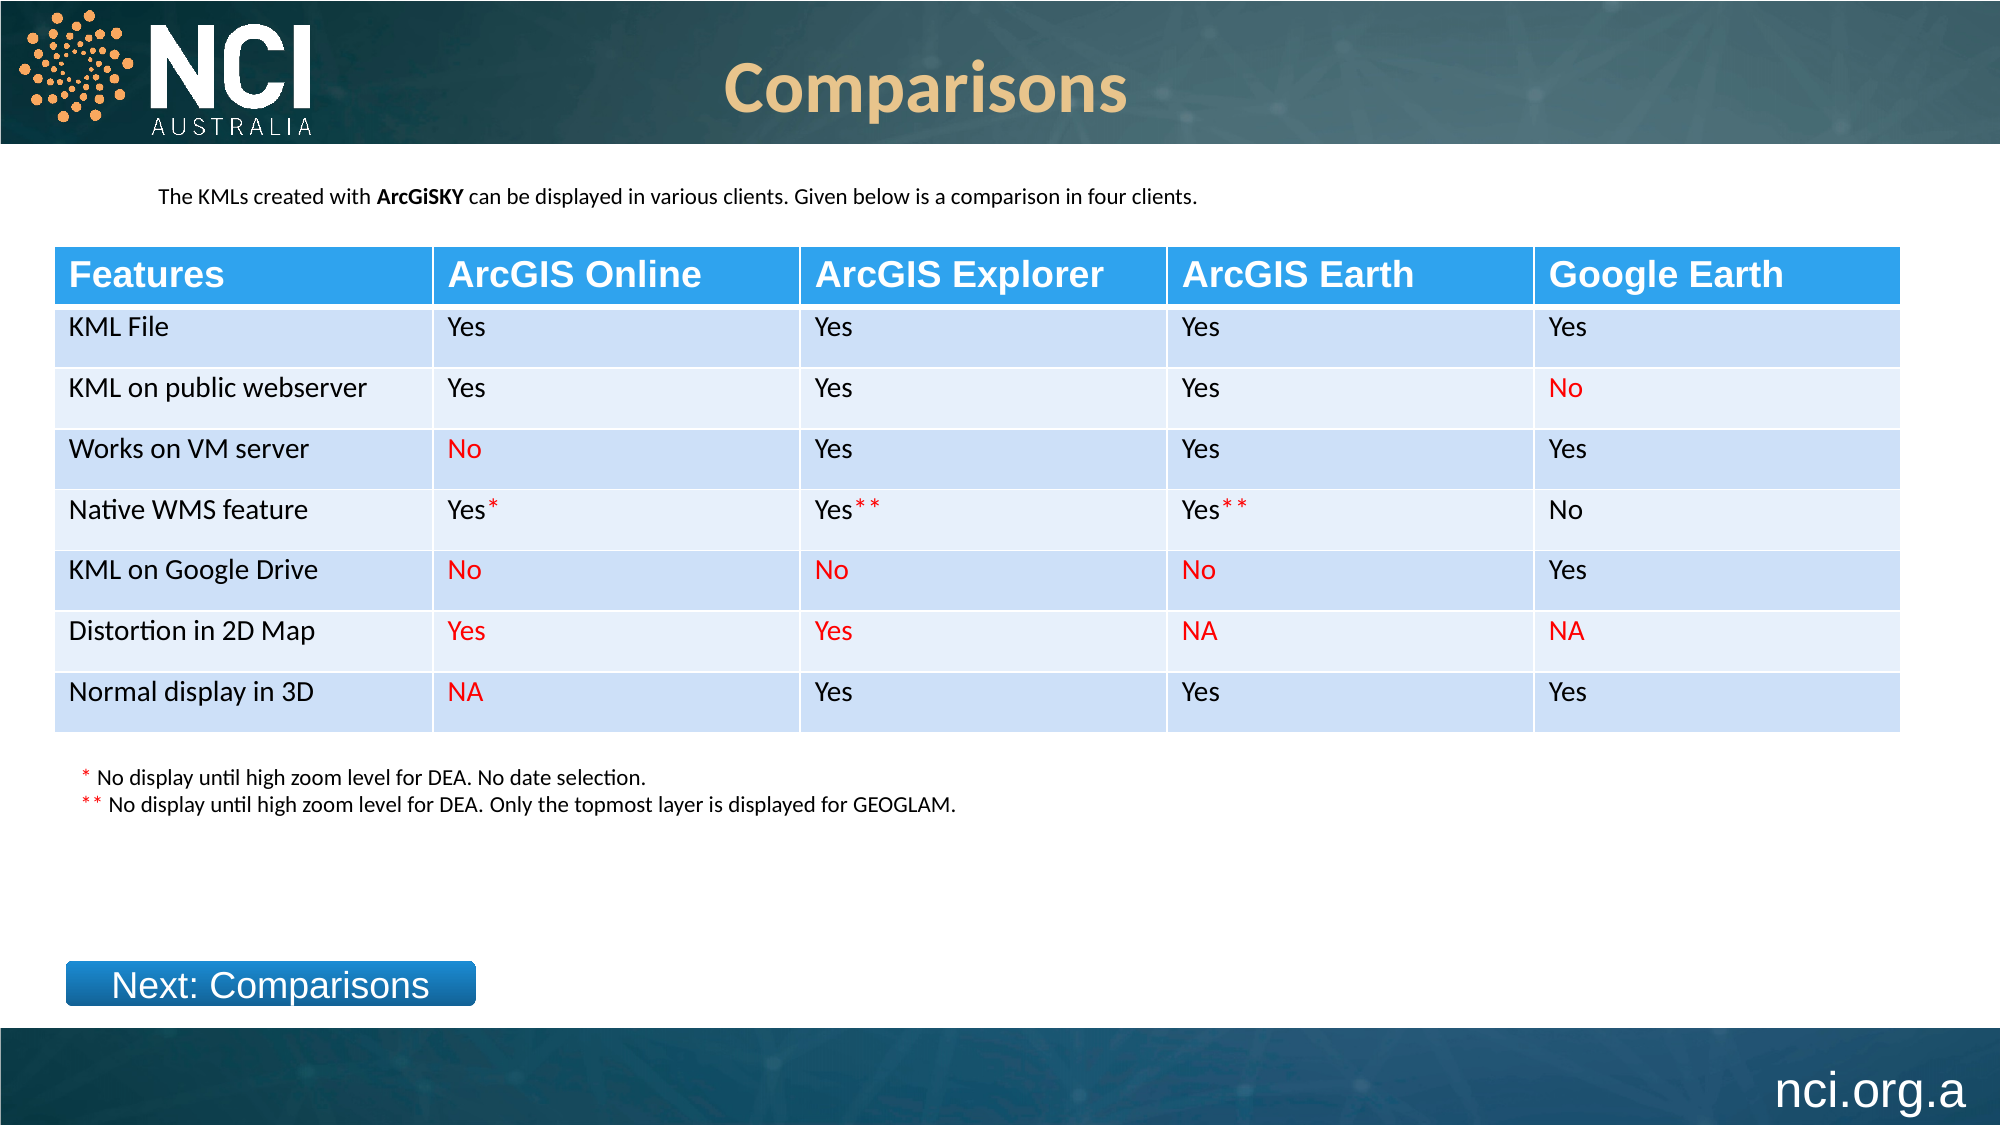

Comparisons
The KMLs created with ArcGiSKY can be displayed in various clients. Given below is a comparison in four clients.
| Features | ArcGIS Online | ArcGIS Explorer | ArcGIS Earth | Google Earth |
| --- | --- | --- | --- | --- |
| KML File | Yes | Yes | Yes | Yes |
| KML on public webserver | Yes | Yes | Yes | No |
| Works on VM server | No | Yes | Yes | Yes |
| Native WMS feature | Yes\* | Yes\*\* | Yes\*\* | No |
| KML on Google Drive | No | No | No | Yes |
| Distortion in 2D Map | Yes | Yes | NA | NA |
| Normal display in 3D | NA | Yes | Yes | Yes |
* No display until high zoom level for DEA. No date selection.
** No display until high zoom level for DEA. Only the topmost layer is displayed for GEOGLAM.
Next: Comparisons
28